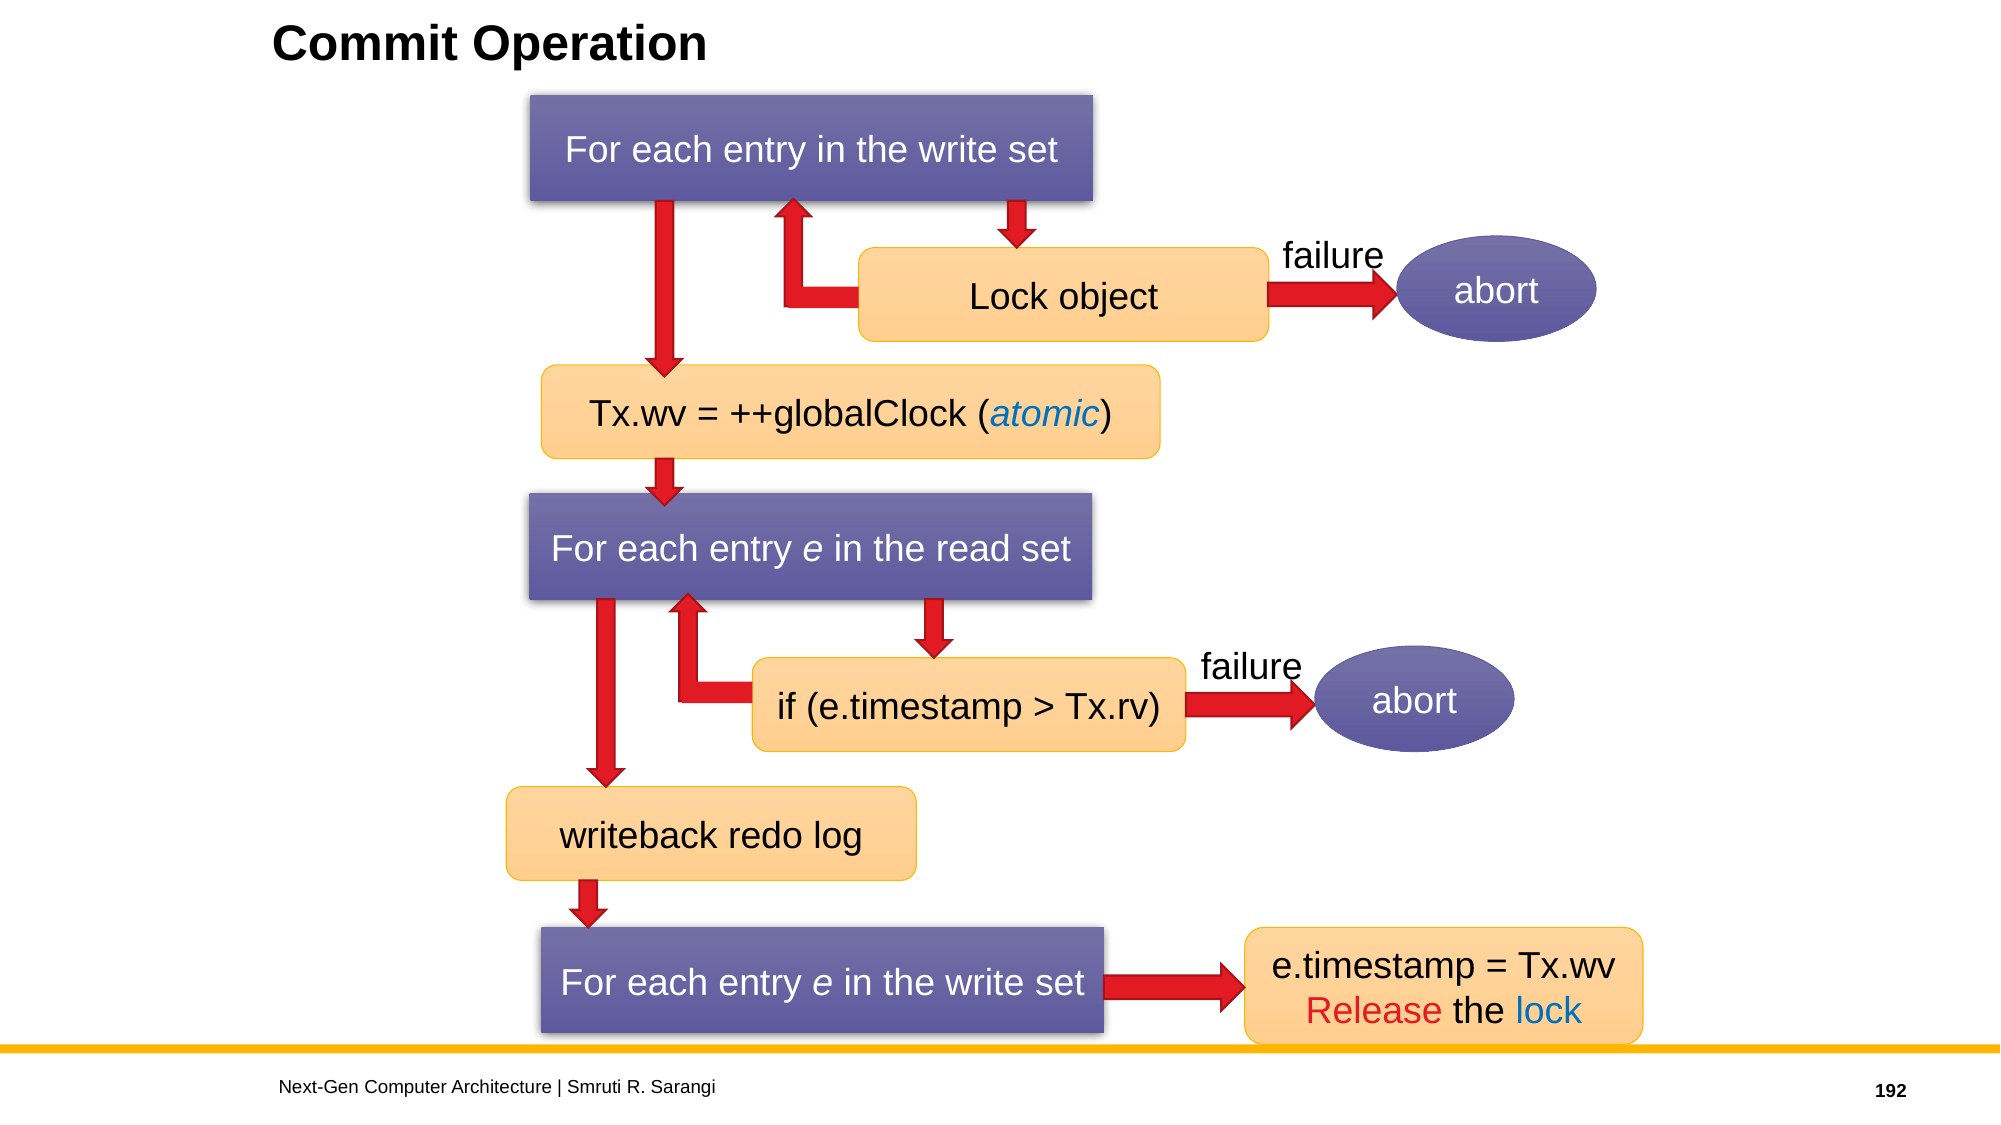

# Commit Operation
For each entry in the write set

failure
abort
Lock object

Tx.wv = ++globalClock (atomic)

For each entry e in the read set

failure
abort
if (e.timestamp > Tx.rv)

writeback redo log

For each entry e in the write set
e.timestamp = Tx.wv
Release the lock

Next-Gen Computer Architecture | Smruti R. Sarangi
192